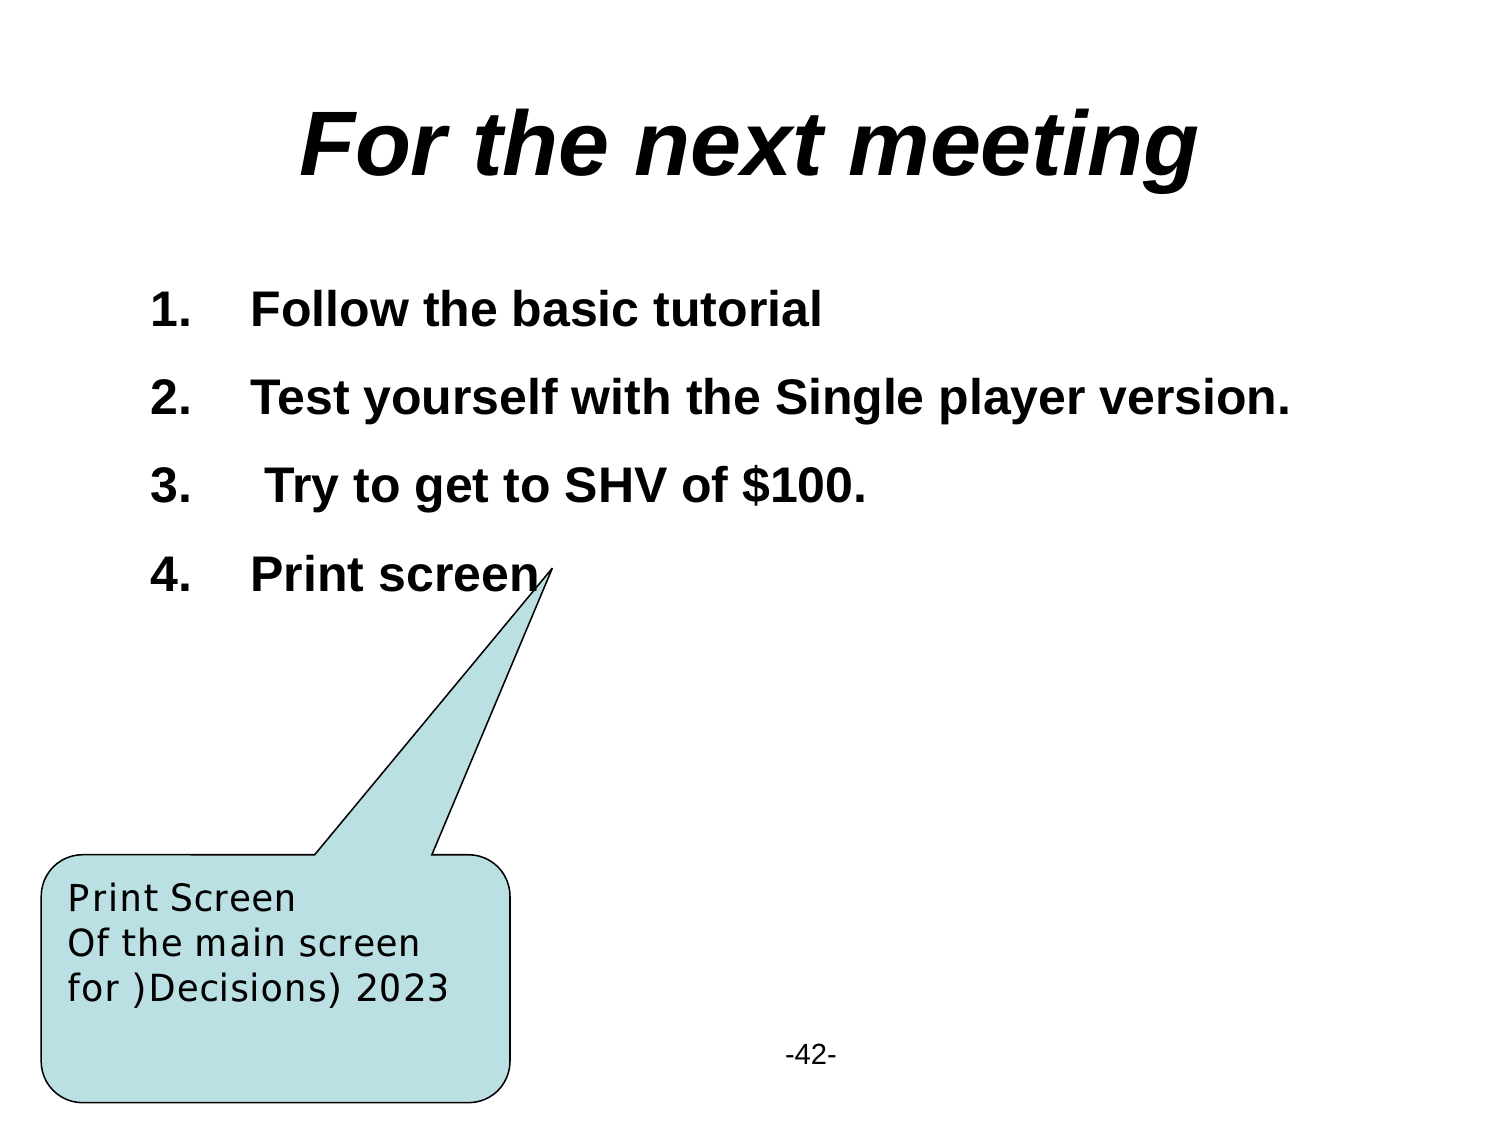

# For the next meeting
Follow the basic tutorial
Test yourself with the Single player version.
 Try to get to SHV of $100.
Print screen
Print Screen
Of the main screen for )Decisions) 2023
-42-